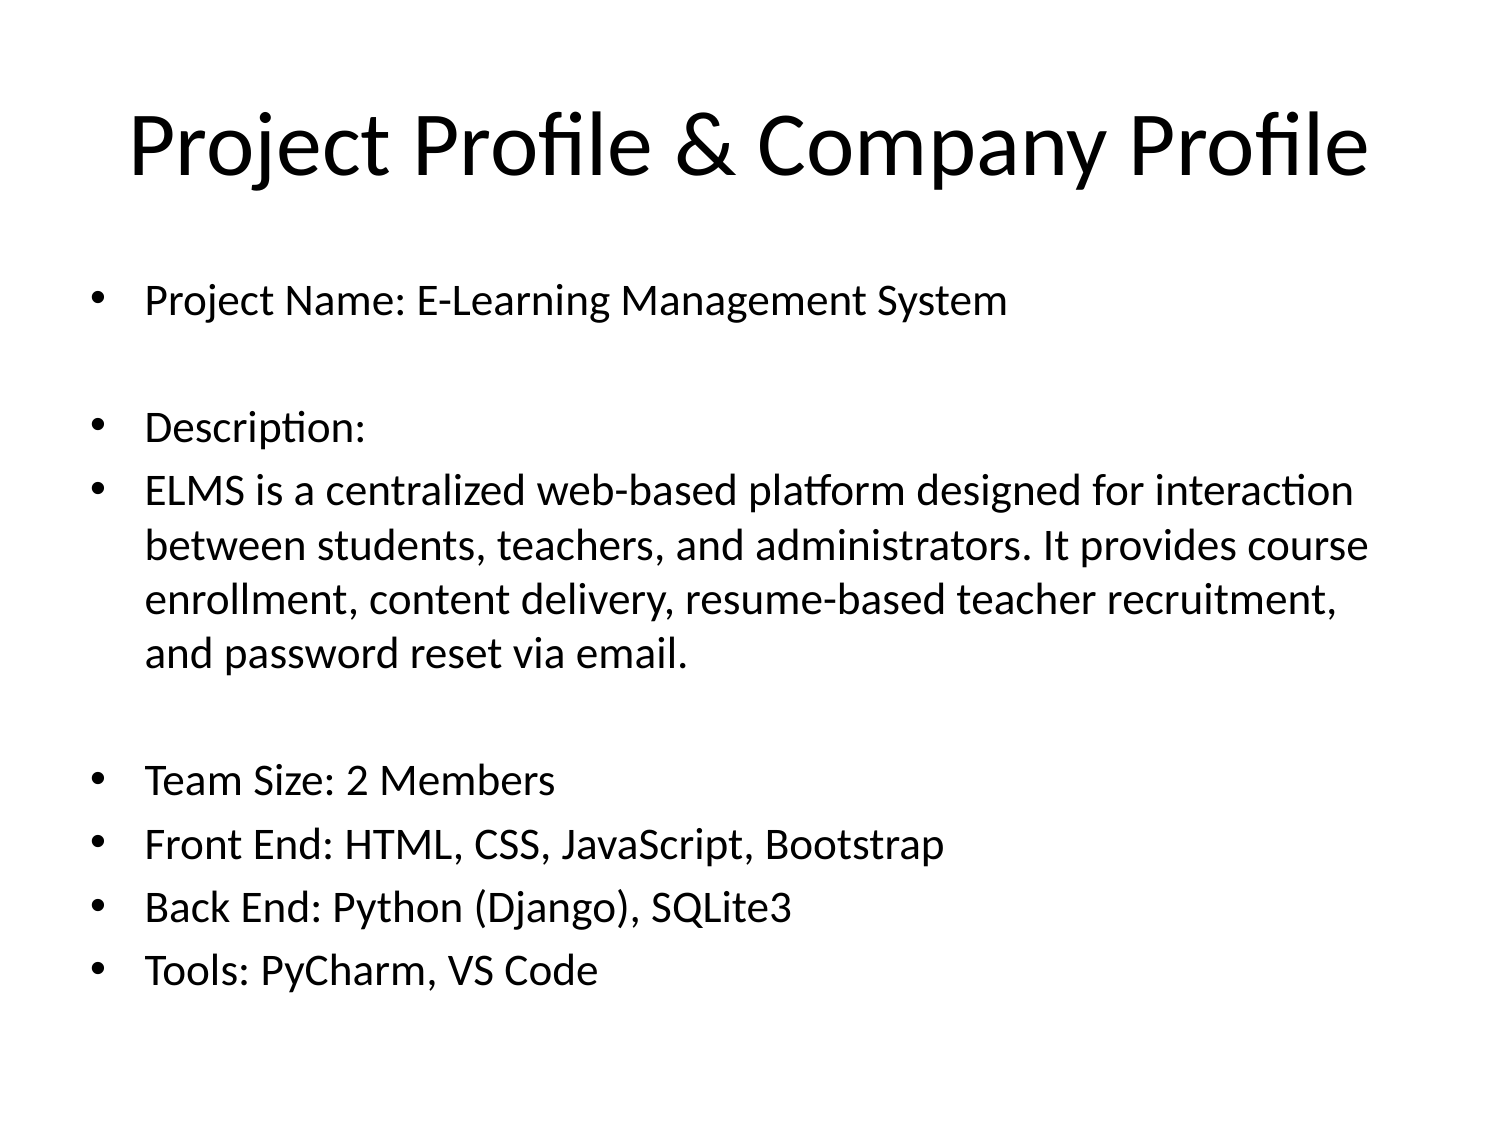

# Project Profile & Company Profile
Project Name: E-Learning Management System

Description:
ELMS is a centralized web-based platform designed for interaction between students, teachers, and administrators. It provides course enrollment, content delivery, resume-based teacher recruitment, and password reset via email.

Team Size: 2 Members
Front End: HTML, CSS, JavaScript, Bootstrap
Back End: Python (Django), SQLite3
Tools: PyCharm, VS Code